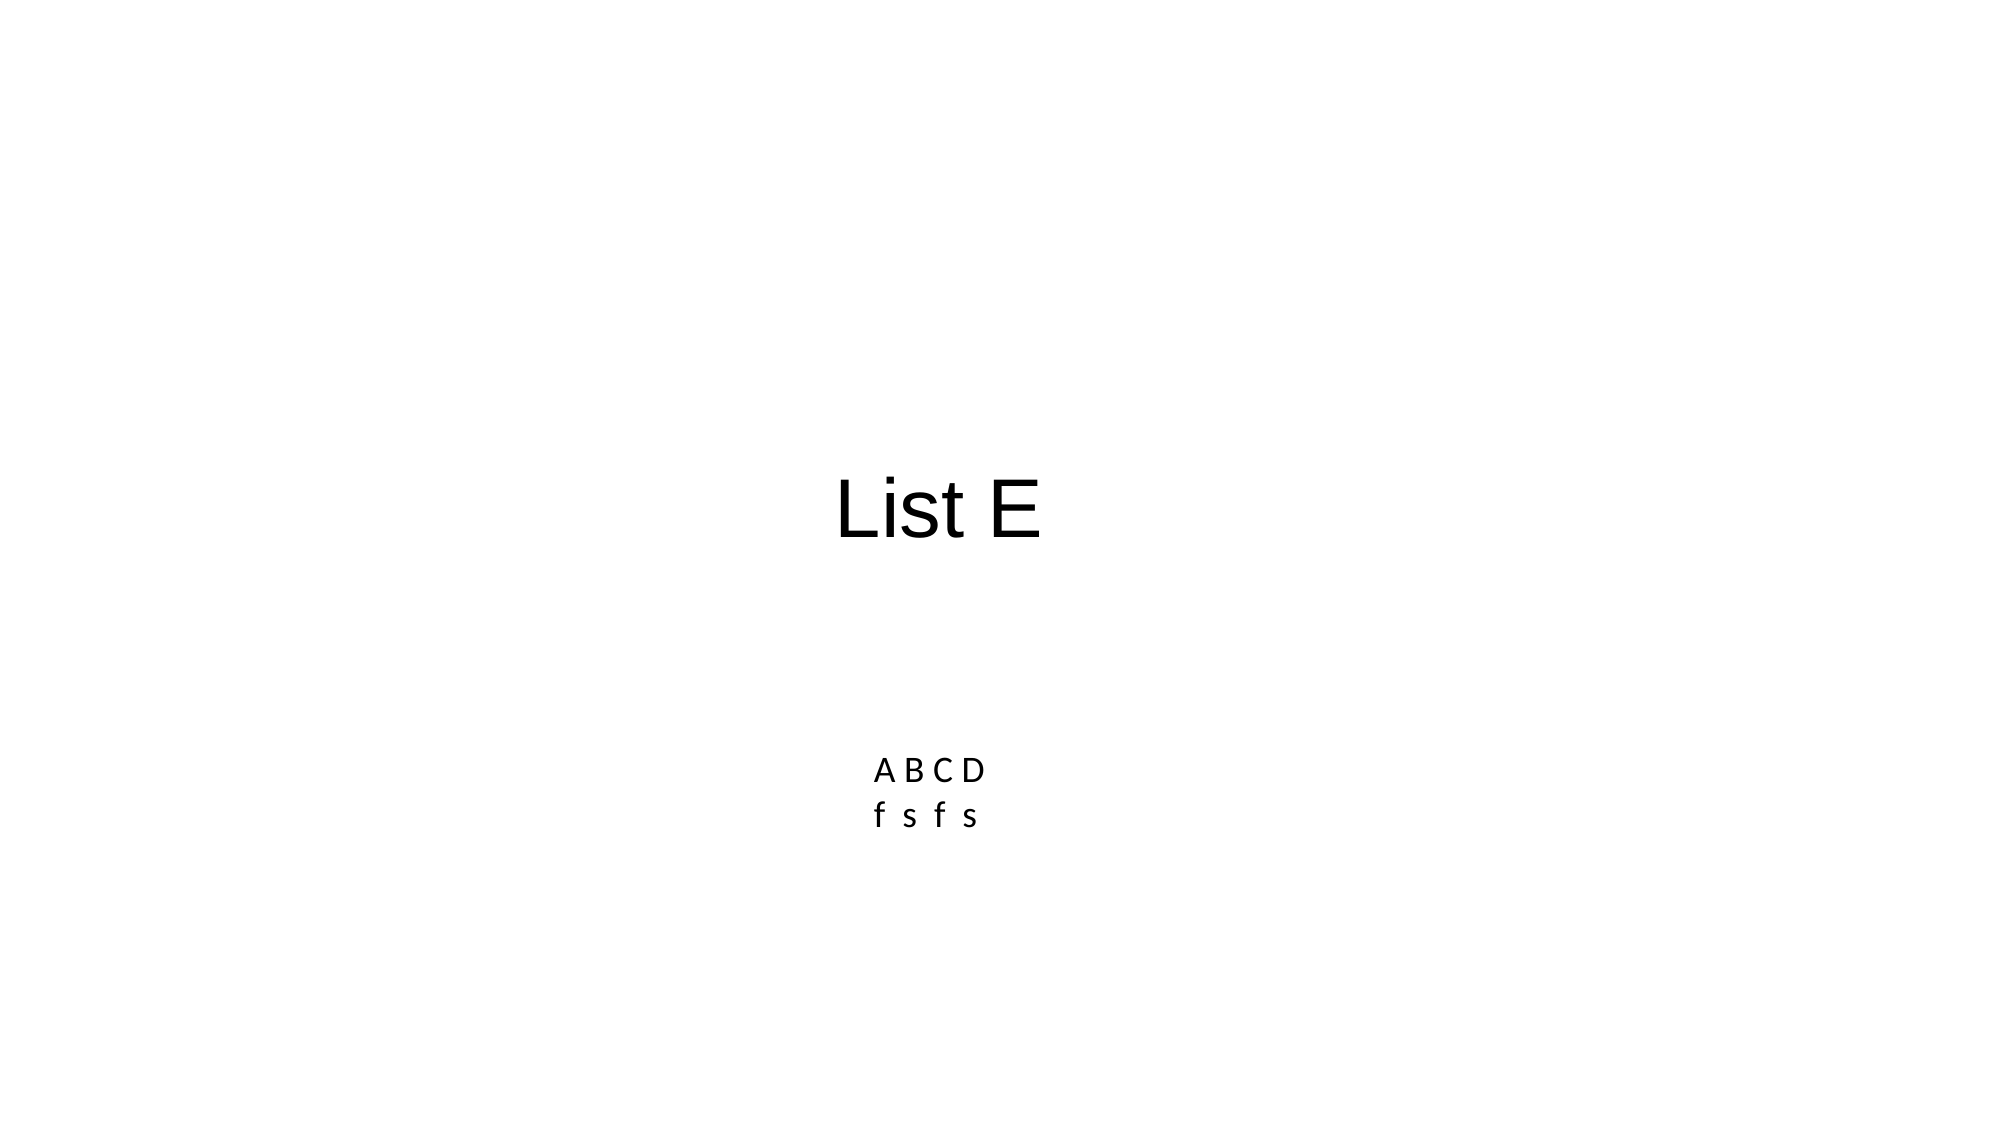

List E
A B C D
f  s  f  s